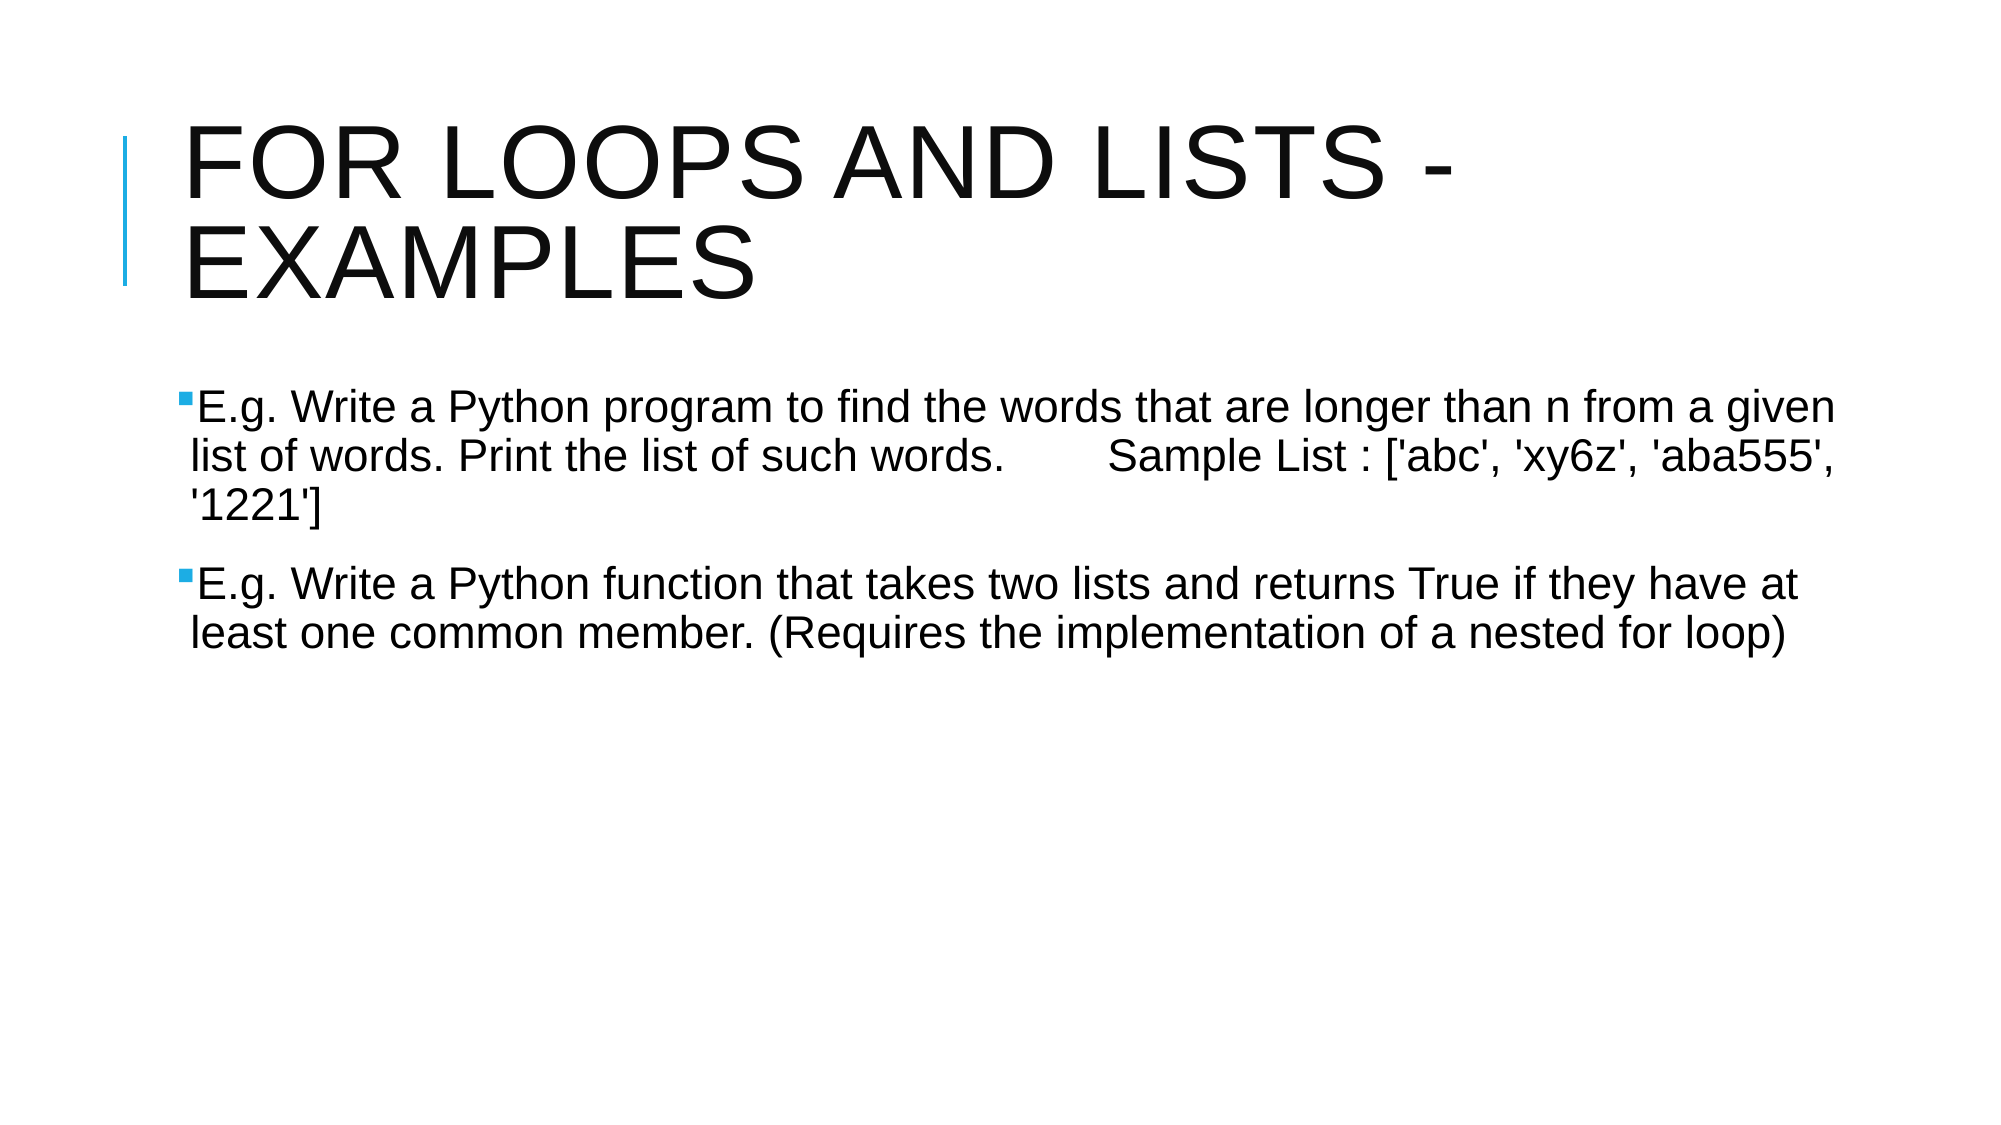

# For loops and lists - Examples
E.g. Write a Python program to find the words that are longer than n from a given list of words. Print the list of such words.        Sample List : ['abc', 'xy6z', 'aba555', '1221']
E.g. Write a Python function that takes two lists and returns True if they have at least one common member. (Requires the implementation of a nested for loop)